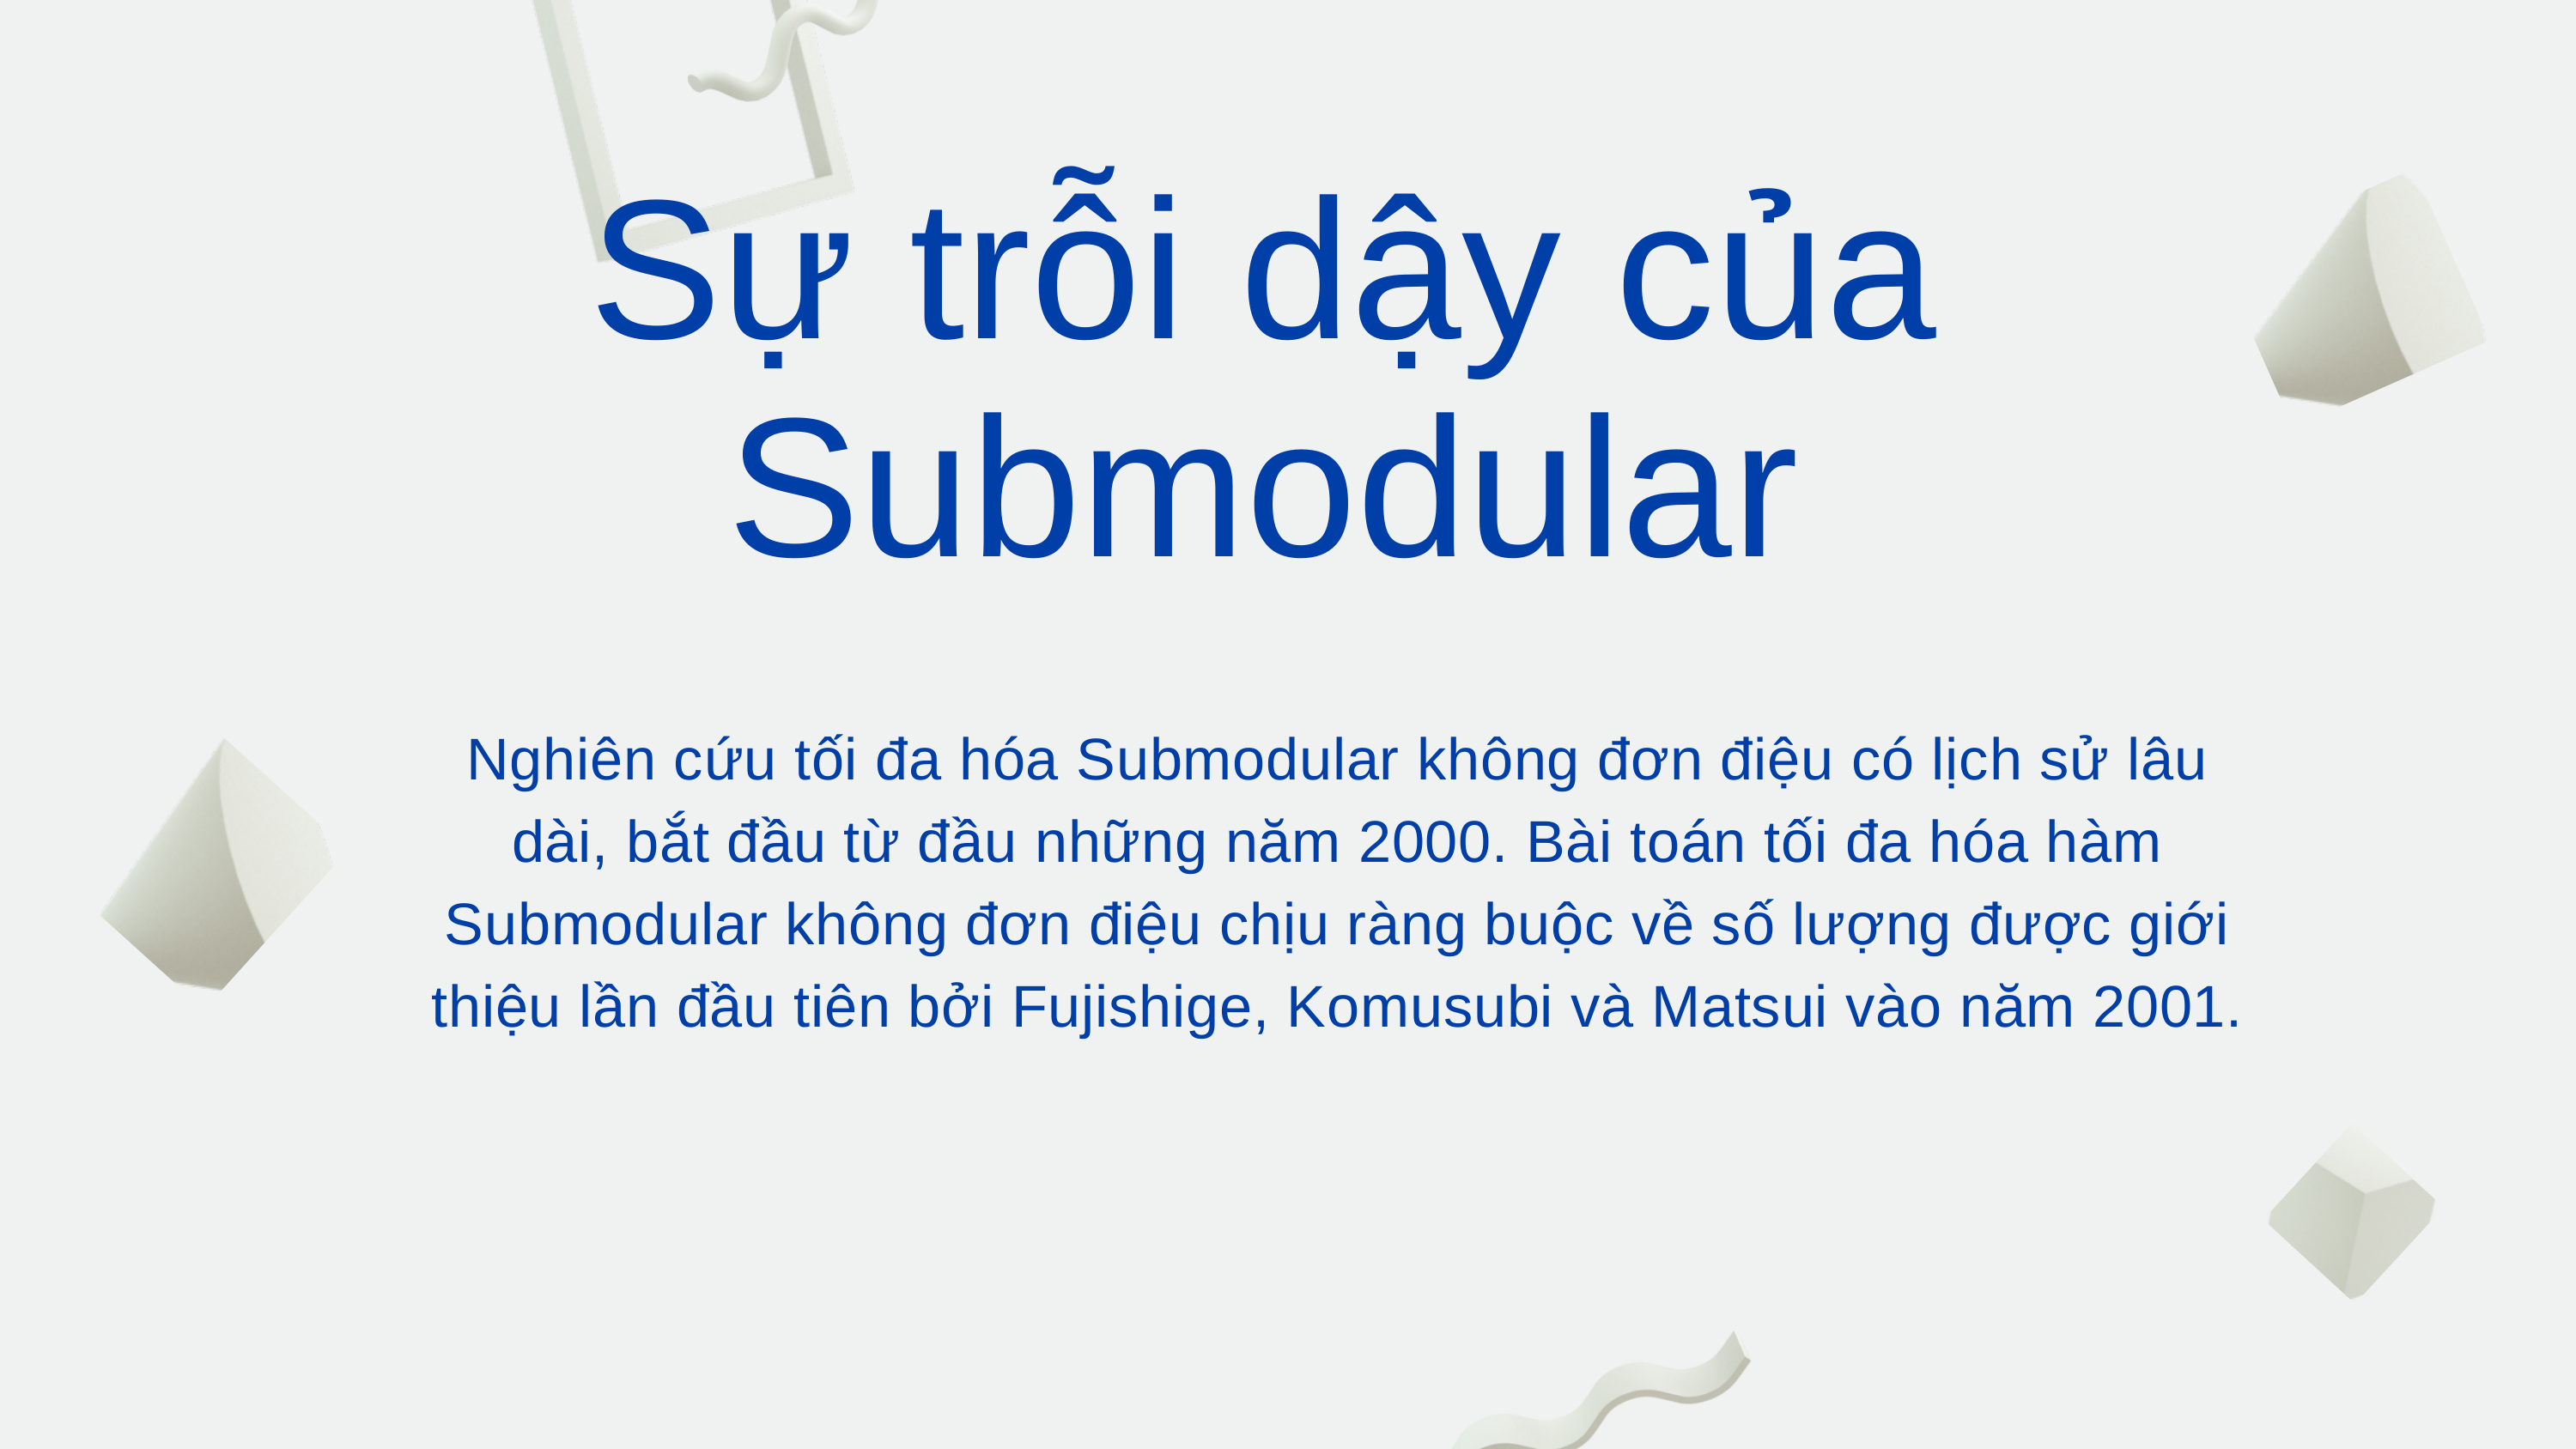

Sự trỗi dậy của Submodular

Nghiên cứu tối đa hóa Submodular không đơn điệu có lịch sử lâu dài, bắt đầu từ đầu những năm 2000. Bài toán tối đa hóa hàm Submodular không đơn điệu chịu ràng buộc về số lượng được giới thiệu lần đầu tiên bởi Fujishige, Komusubi và Matsui vào năm 2001.